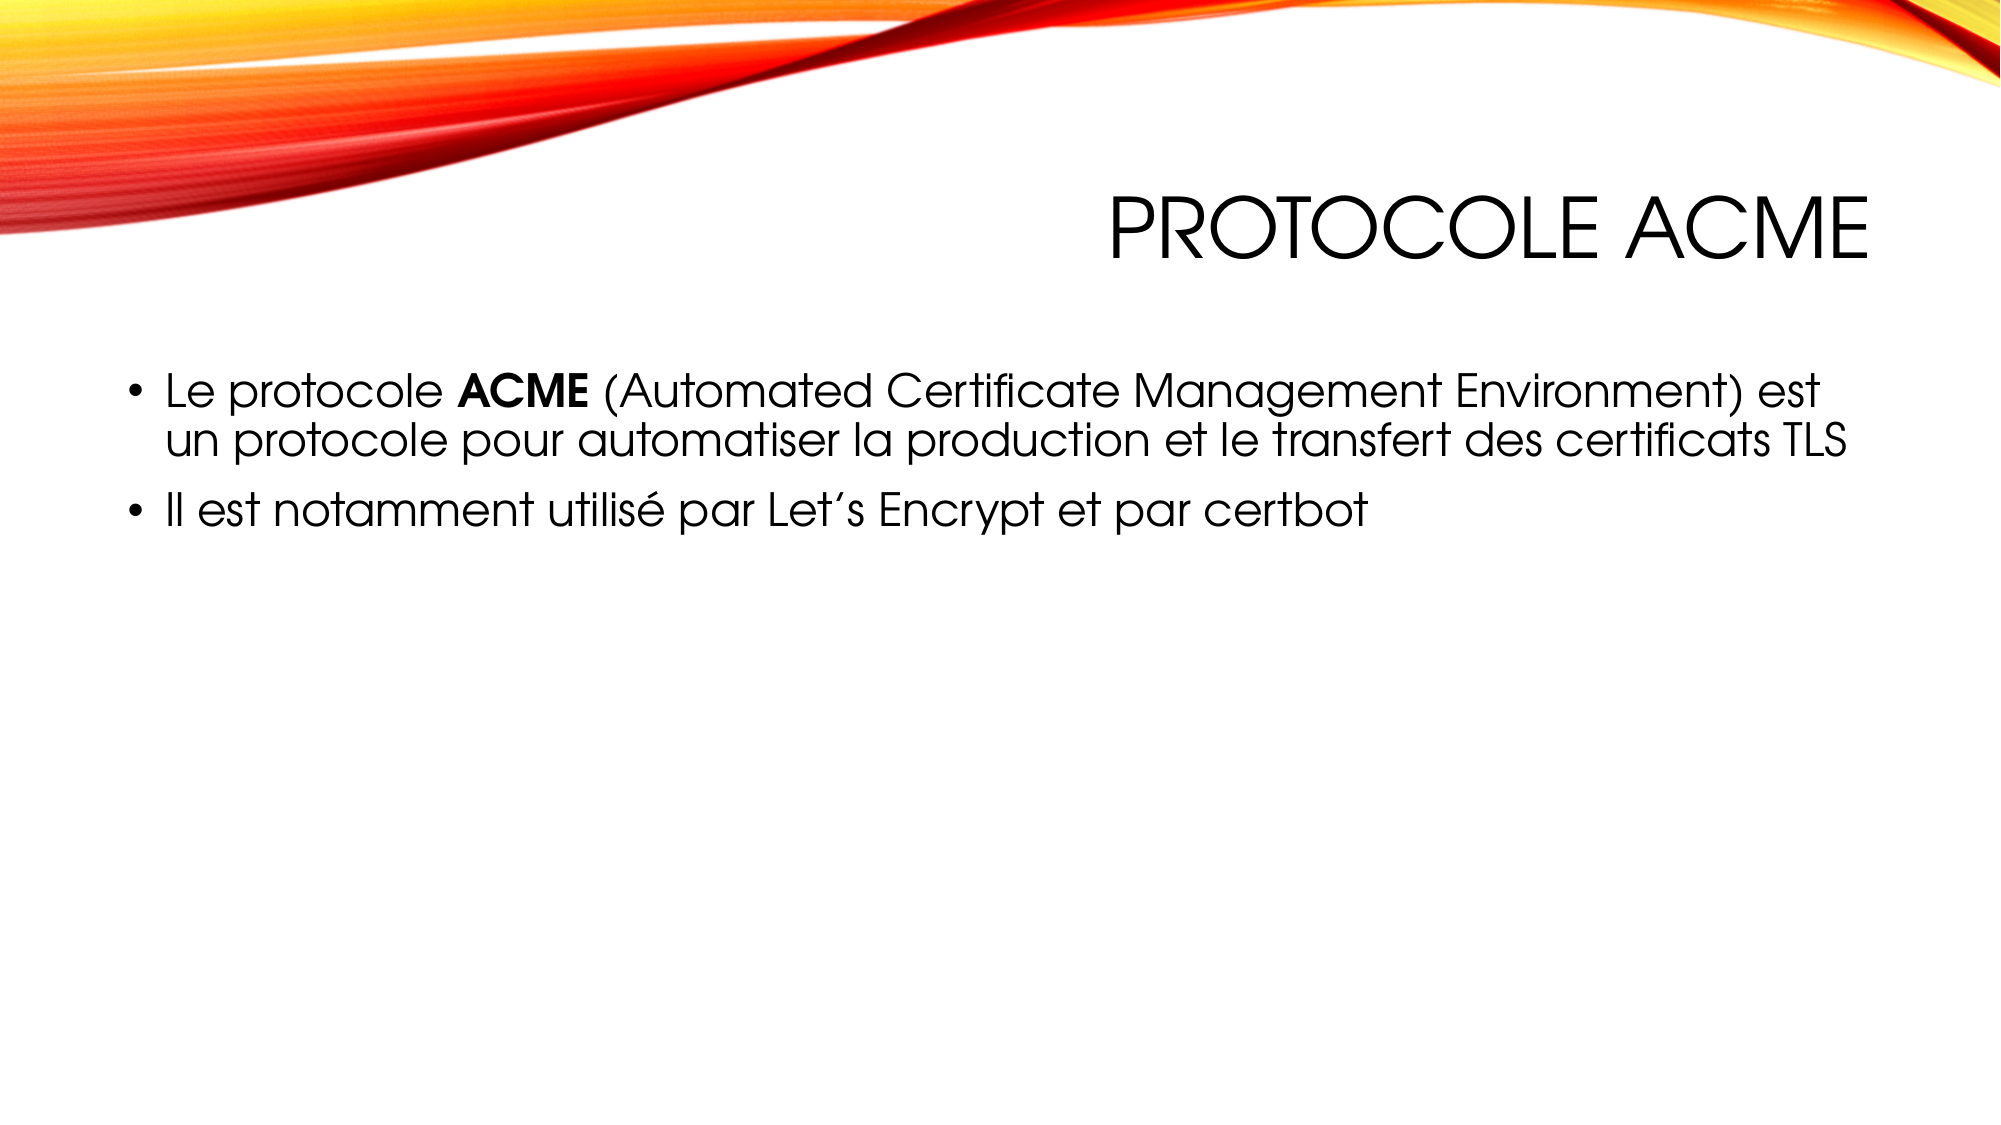

# Protocole ACME
Le protocole ACME (Automated Certificate Management Environment) est un protocole pour automatiser la production et le transfert des certificats TLS
Il est notamment utilisé par Let’s Encrypt et par certbot